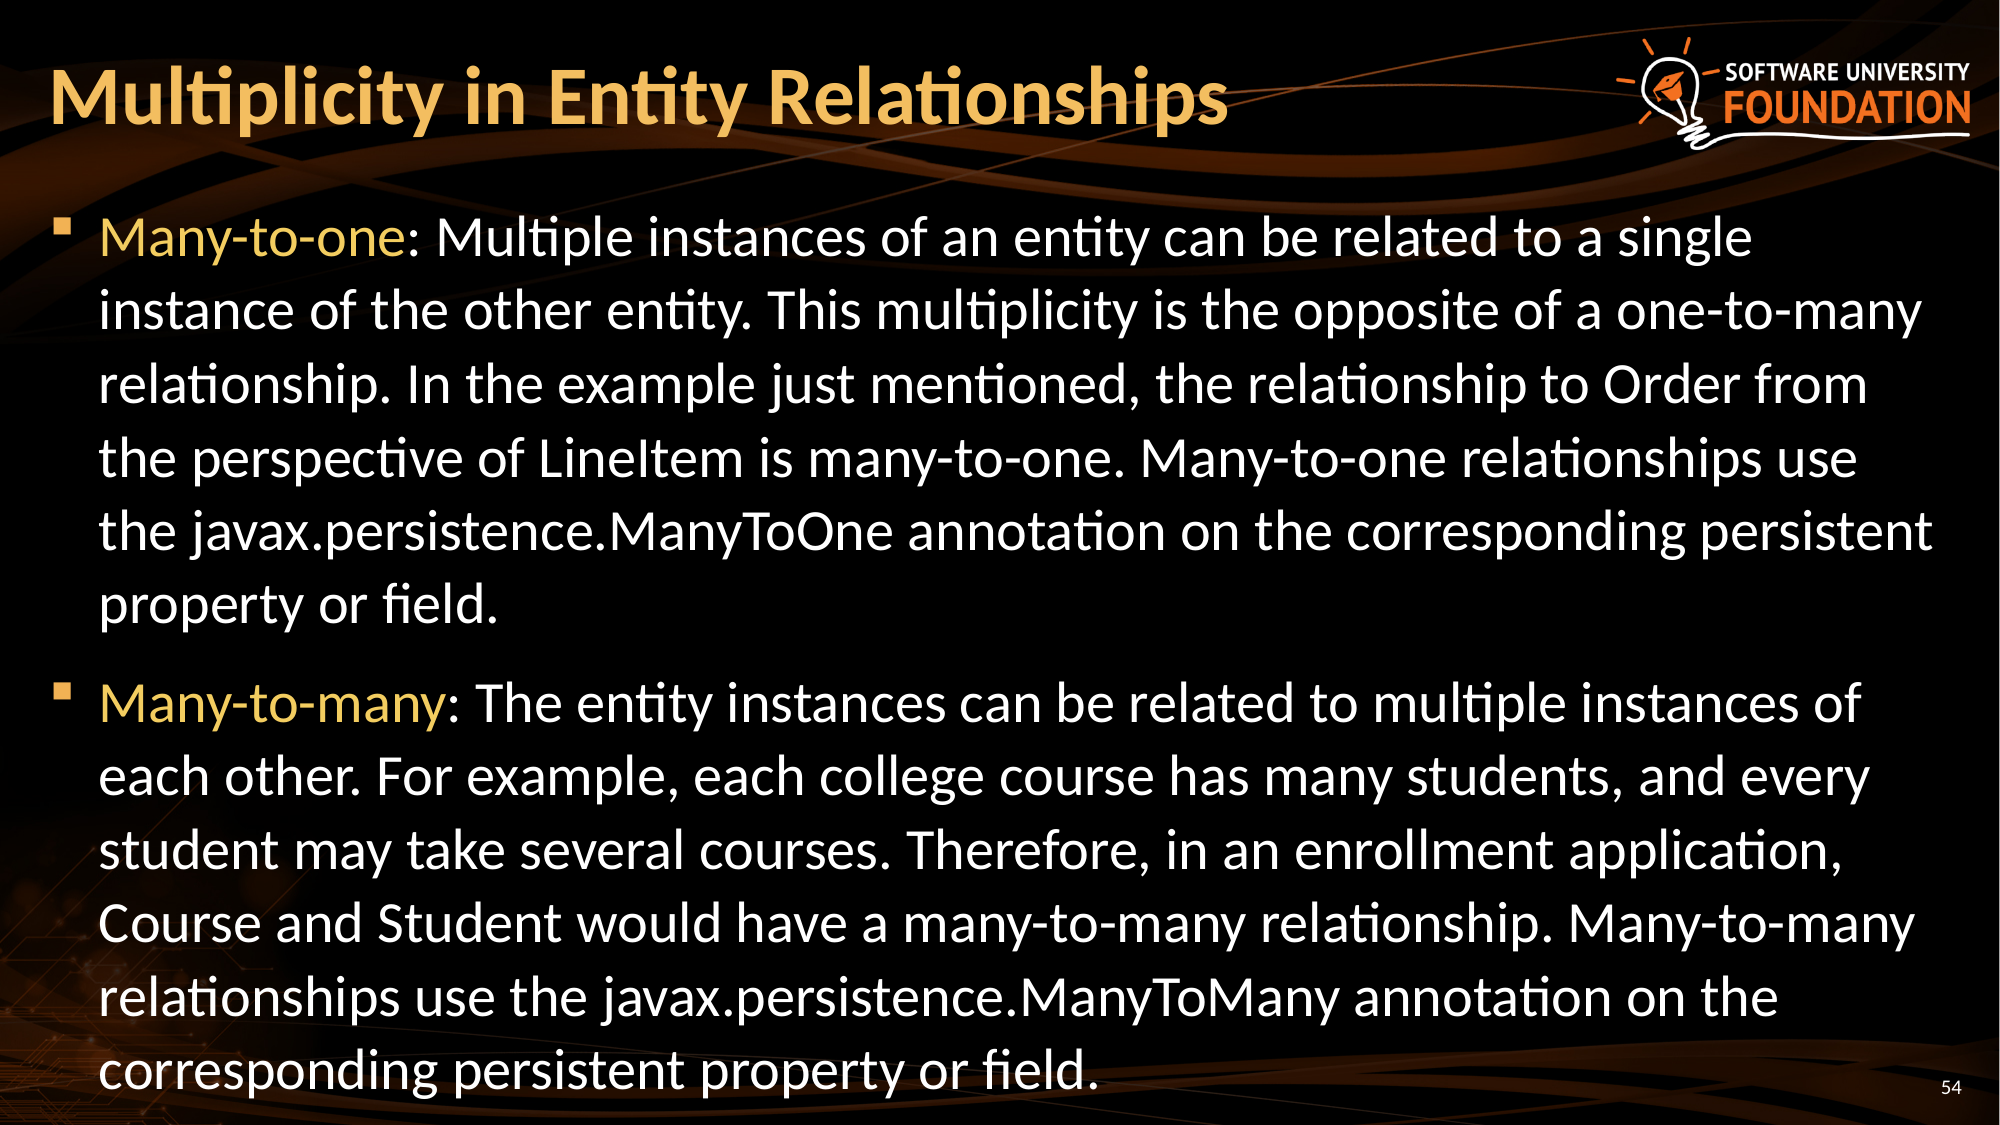

# Multiplicity in Entity Relationships
Many-to-one: Multiple instances of an entity can be related to a single instance of the other entity. This multiplicity is the opposite of a one-to-many relationship. In the example just mentioned, the relationship to Order from the perspective of LineItem is many-to-one. Many-to-one relationships use the javax.persistence.ManyToOne annotation on the corresponding persistent property or field.
Many-to-many: The entity instances can be related to multiple instances of each other. For example, each college course has many students, and every student may take several courses. Therefore, in an enrollment application, Course and Student would have a many-to-many relationship. Many-to-many relationships use the javax.persistence.ManyToMany annotation on the corresponding persistent property or field.

54